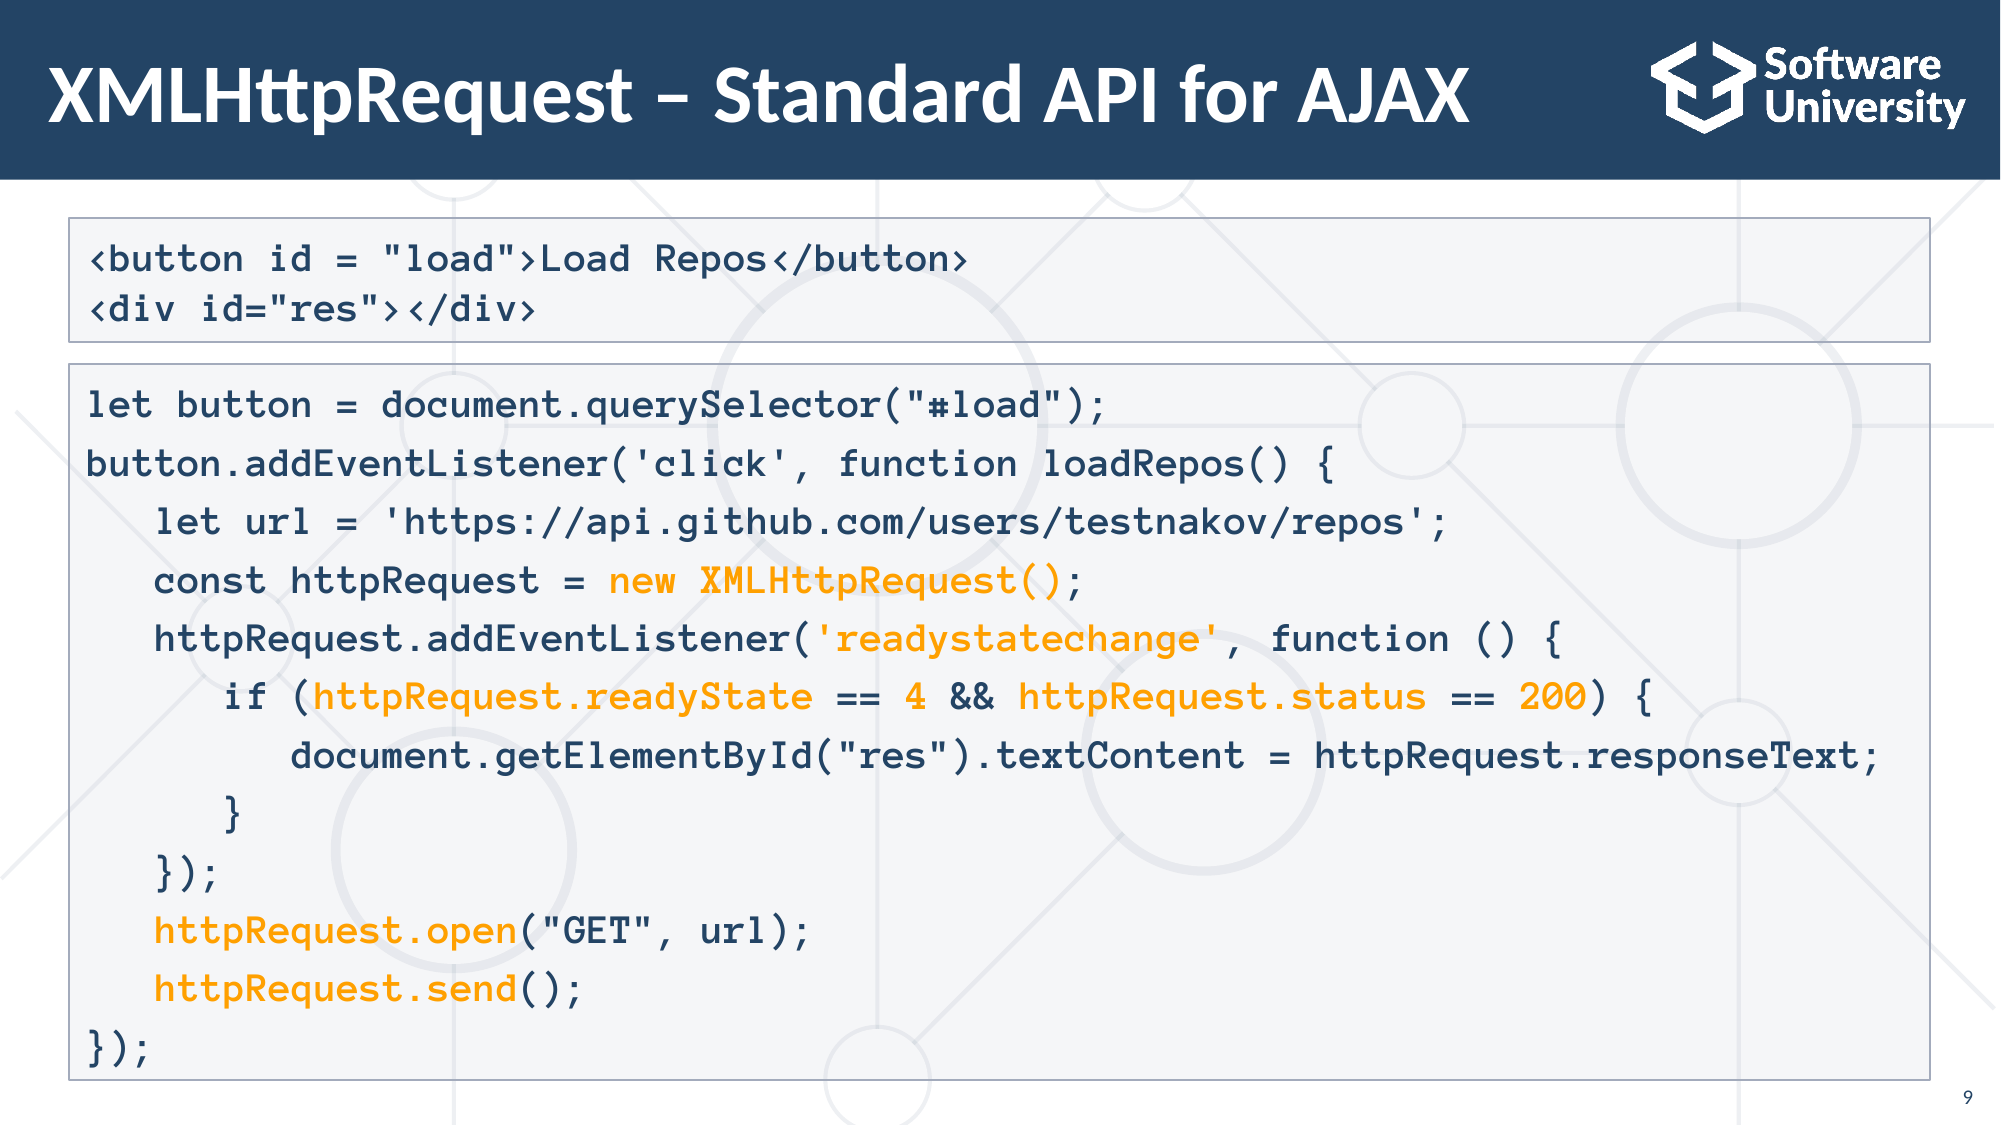

# XMLHttpRequest – Standard API for AJAX
<button id = "load">Load Repos</button>
<div id="res"></div>
let button = document.querySelector("#load");
button.addEventListener('click', function loadRepos() {
   let url = 'https://api.github.com/users/testnakov/repos';
   const httpRequest = new XMLHttpRequest();
   httpRequest.addEventListener('readystatechange', function () {
      if (httpRequest.readyState == 4 && httpRequest.status == 200) {
         document.getElementById("res").textContent = httpRequest.responseText;
      }
   });
   httpRequest.open("GET", url);
   httpRequest.send();
});
9